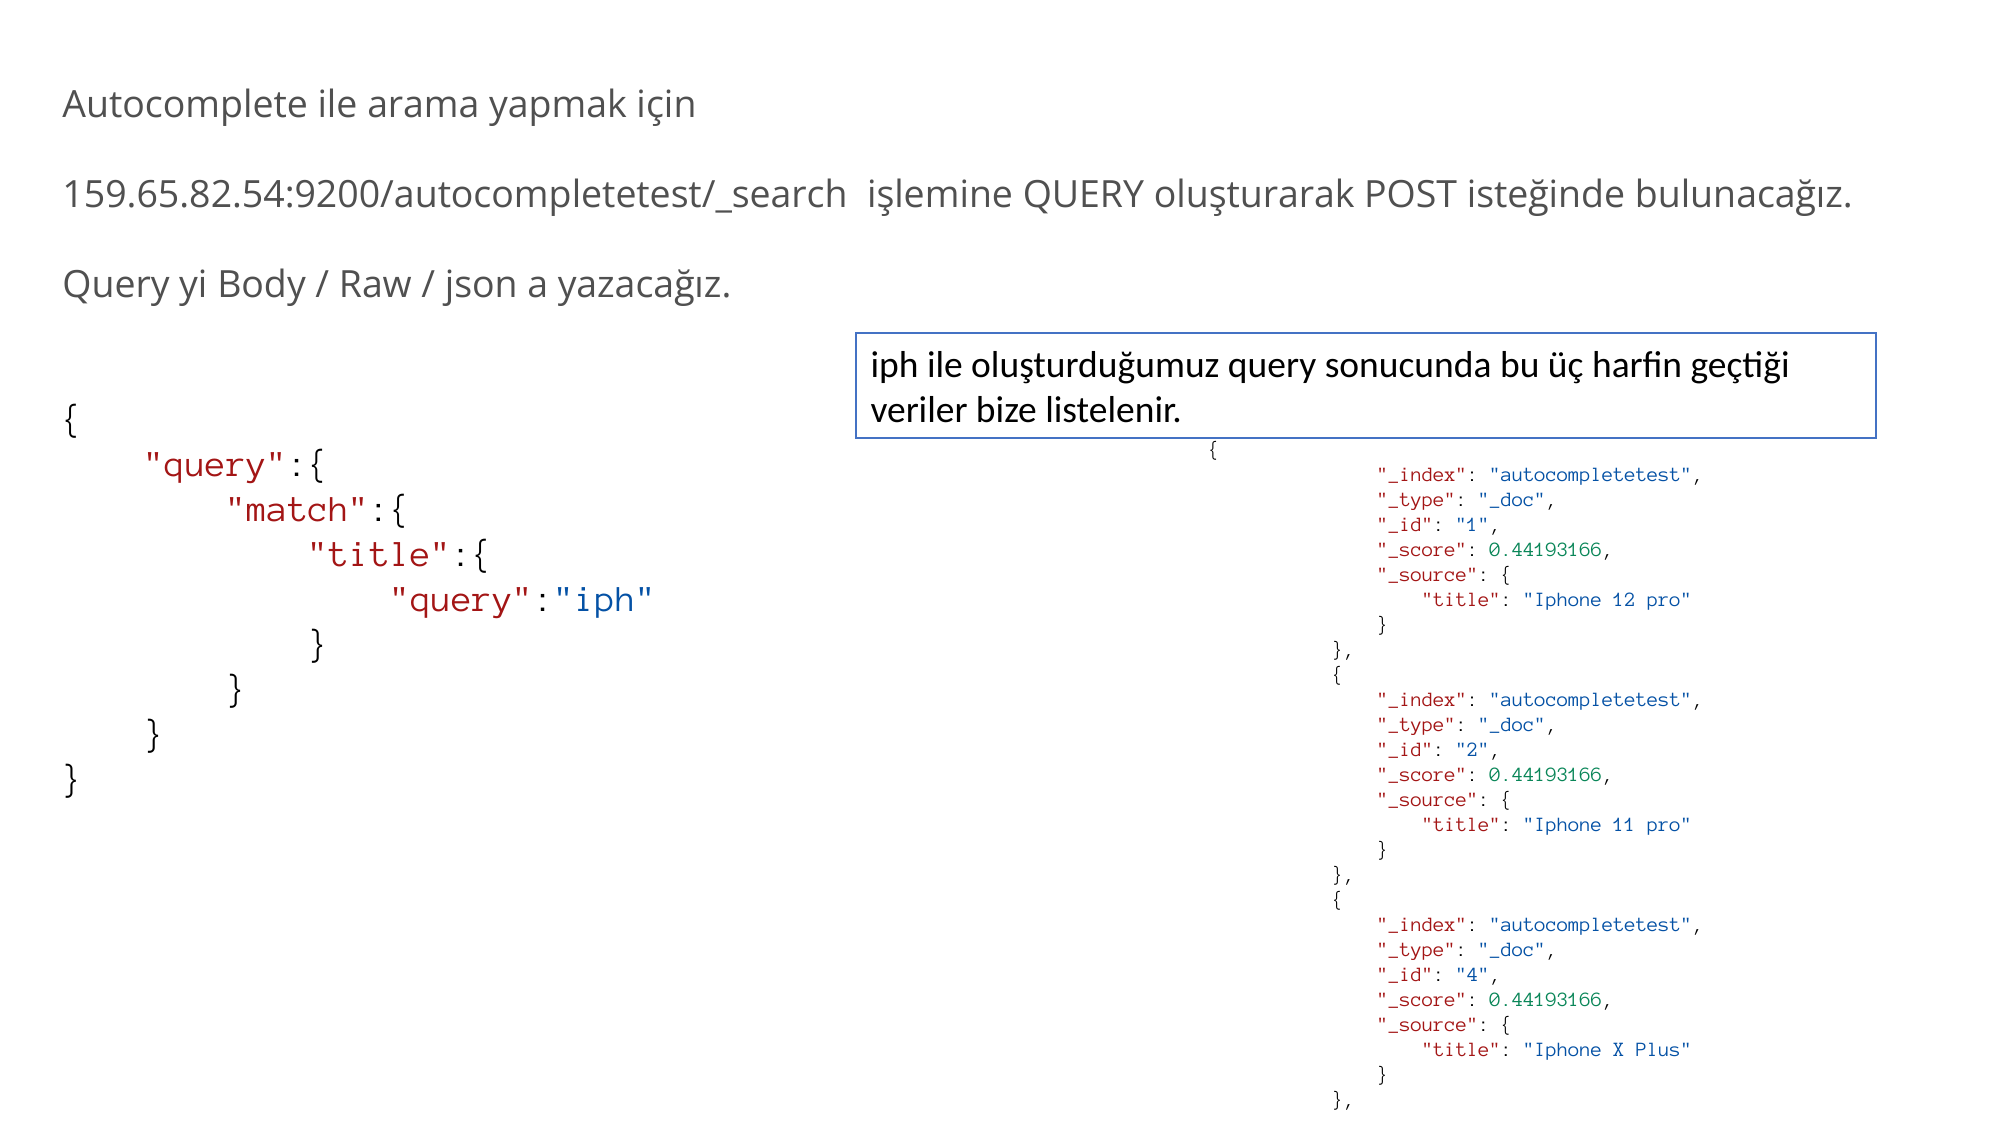

Autocomplete ile arama yapmak için

159.65.82.54:9200/autocompletetest/_search  işlemine QUERY oluşturarak POST isteğinde bulunacağız.

Query yi Body / Raw / json a yazacağız.
iph ile oluşturduğumuz query sonucunda bu üç harfin geçtiği veriler bize listelenir.
{
    "query":{
        "match":{
            "title":{
                "query":"iph"
            }
        }
    }
}
 {
                "_index": "autocompletetest",
                "_type": "_doc",
                "_id": "1",
                "_score": 0.44193166,
                "_source": {
                    "title": "Iphone 12 pro"
                }
            },
            {
                "_index": "autocompletetest",
                "_type": "_doc",
                "_id": "2",
                "_score": 0.44193166,
                "_source": {
                    "title": "Iphone 11 pro"
                }
            },
            {
                "_index": "autocompletetest",
                "_type": "_doc",
                "_id": "4",
                "_score": 0.44193166,
                "_source": {
                    "title": "Iphone X Plus"
                }
            },